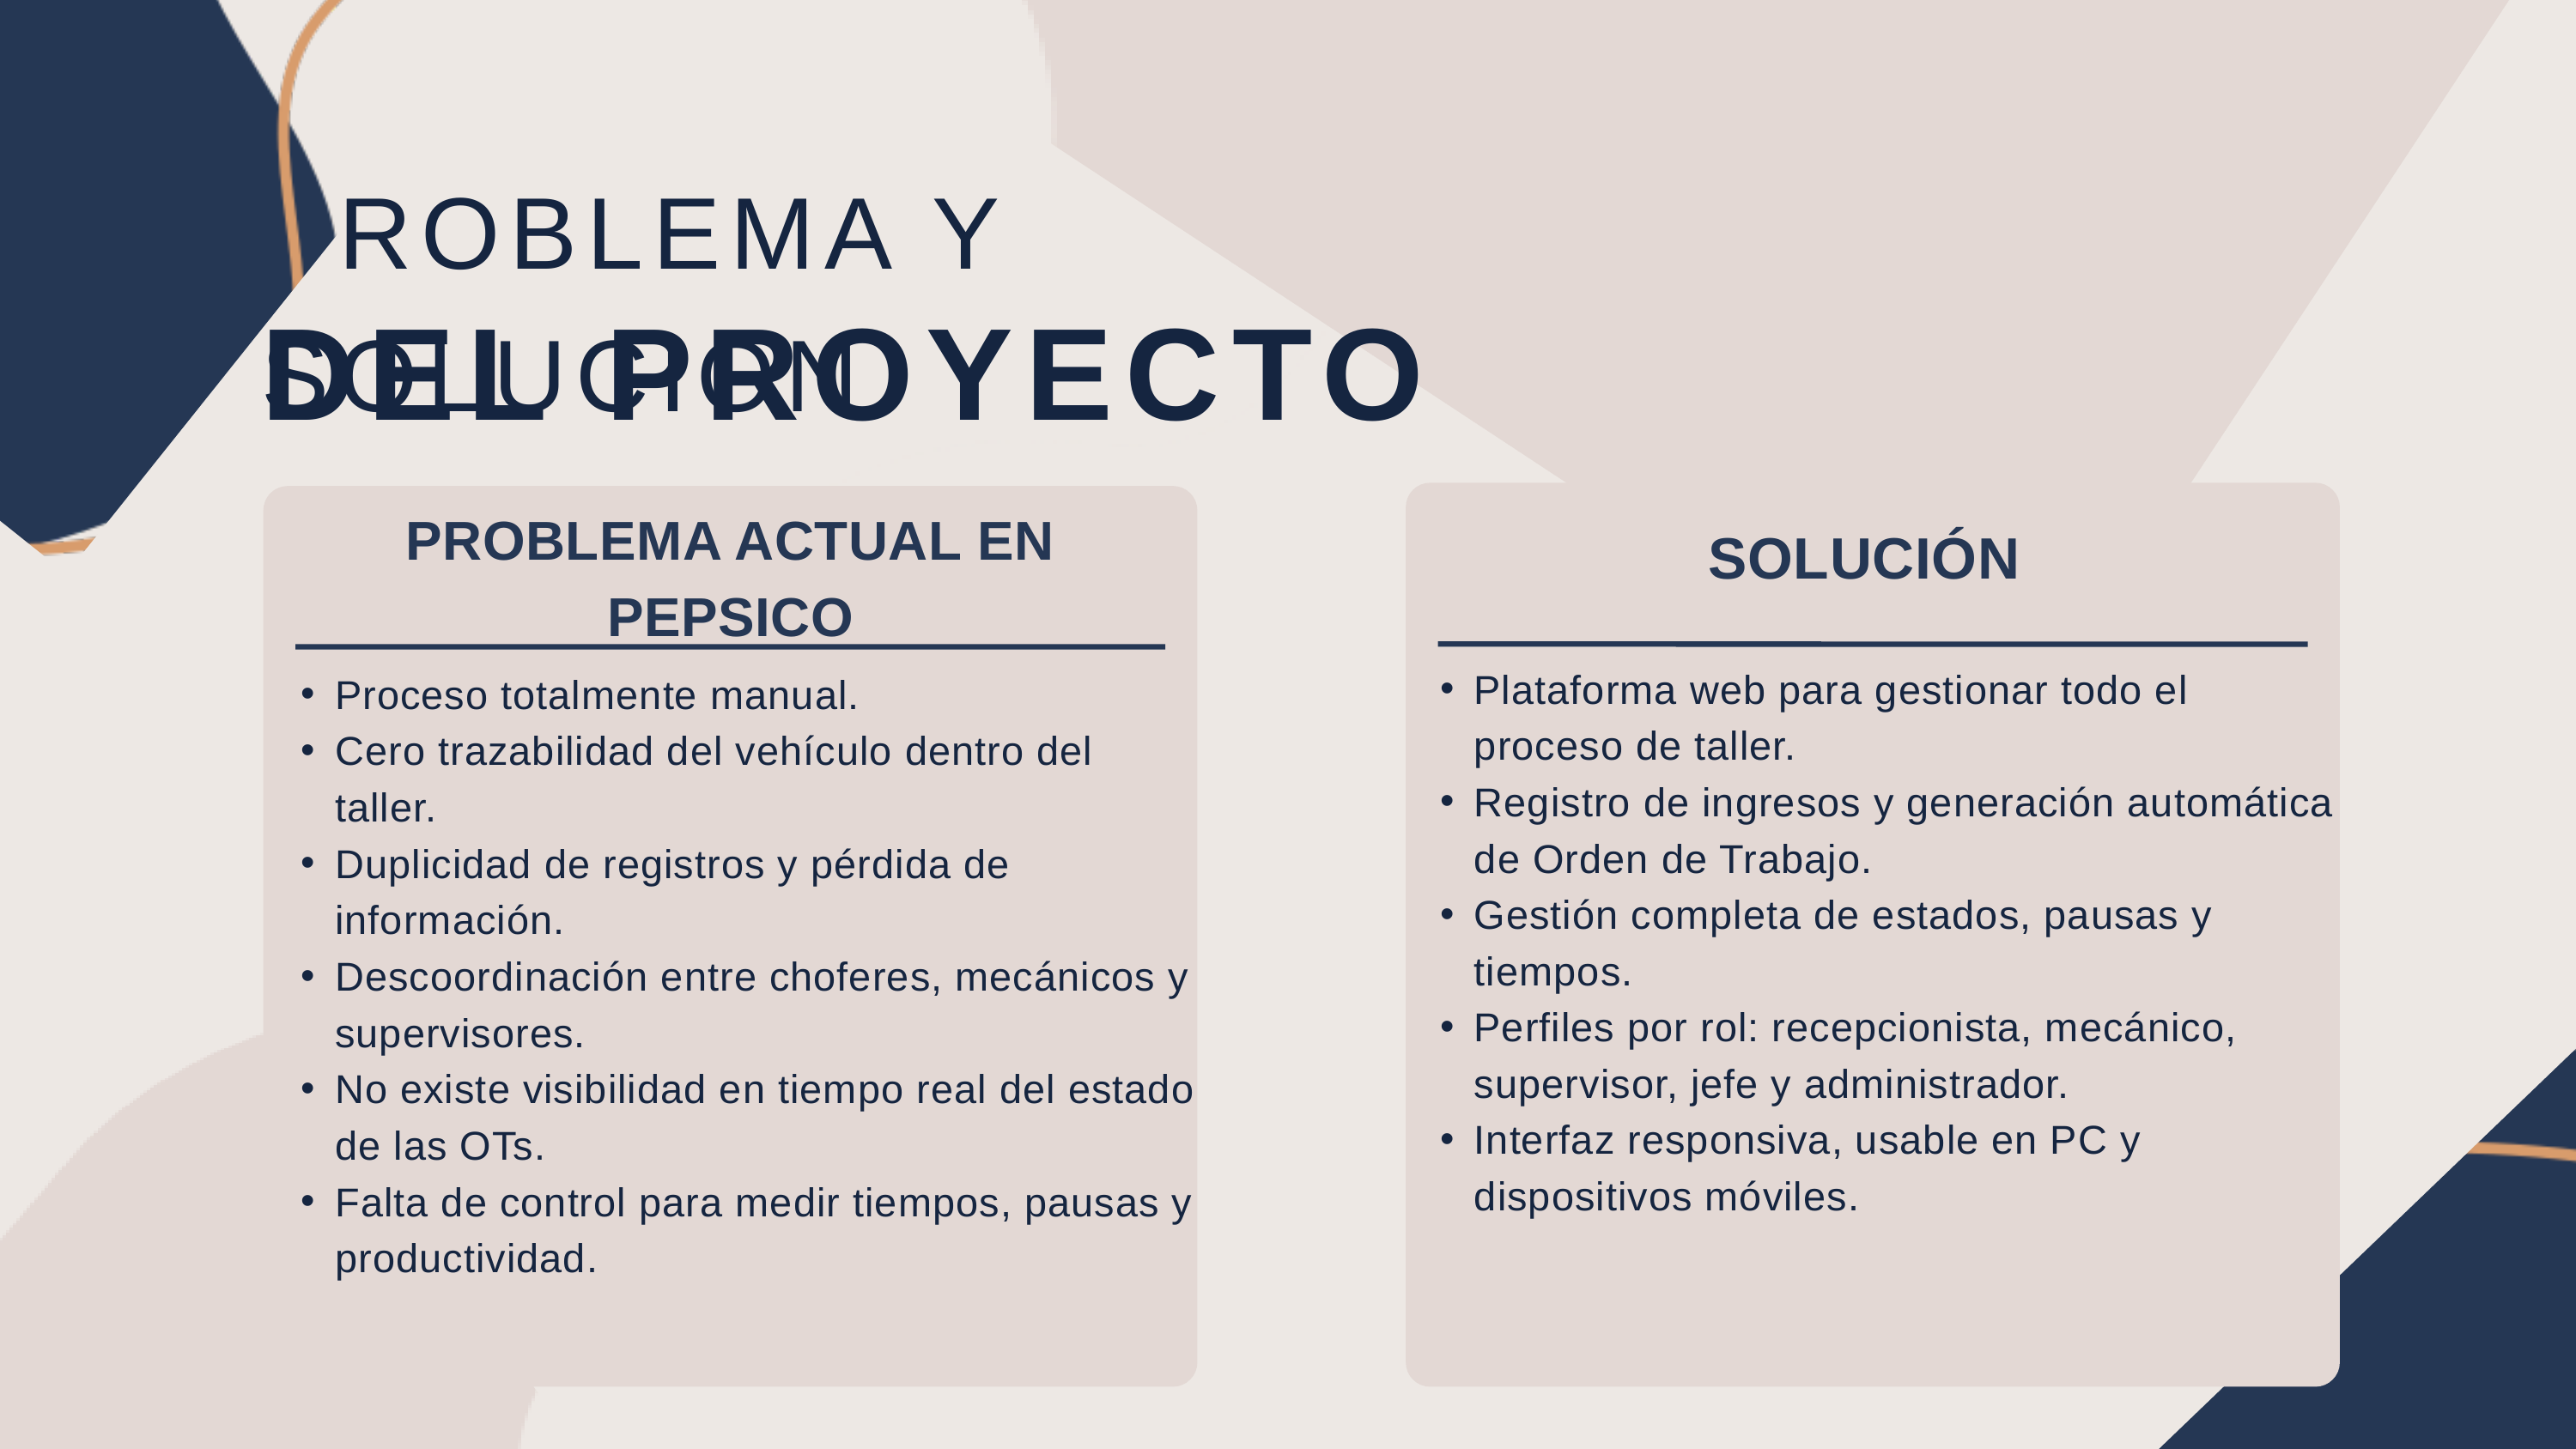

PROBLEMA Y SOLUCION
DEL PROYECTO APT

PROBLEMA ACTUAL EN PEPSICO
SOLUCIÓN

Plataforma web para gestionar todo el proceso de taller.
Registro de ingresos y generación automática de Orden de Trabajo.
Gestión completa de estados, pausas y tiempos.
Perfiles por rol: recepcionista, mecánico, supervisor, jefe y administrador.
Interfaz responsiva, usable en PC y dispositivos móviles.

Proceso totalmente manual.
Cero trazabilidad del vehículo dentro del taller.
Duplicidad de registros y pérdida de información.
Descoordinación entre choferes, mecánicos y supervisores.
No existe visibilidad en tiempo real del estado de las OTs.
Falta de control para medir tiempos, pausas y productividad.